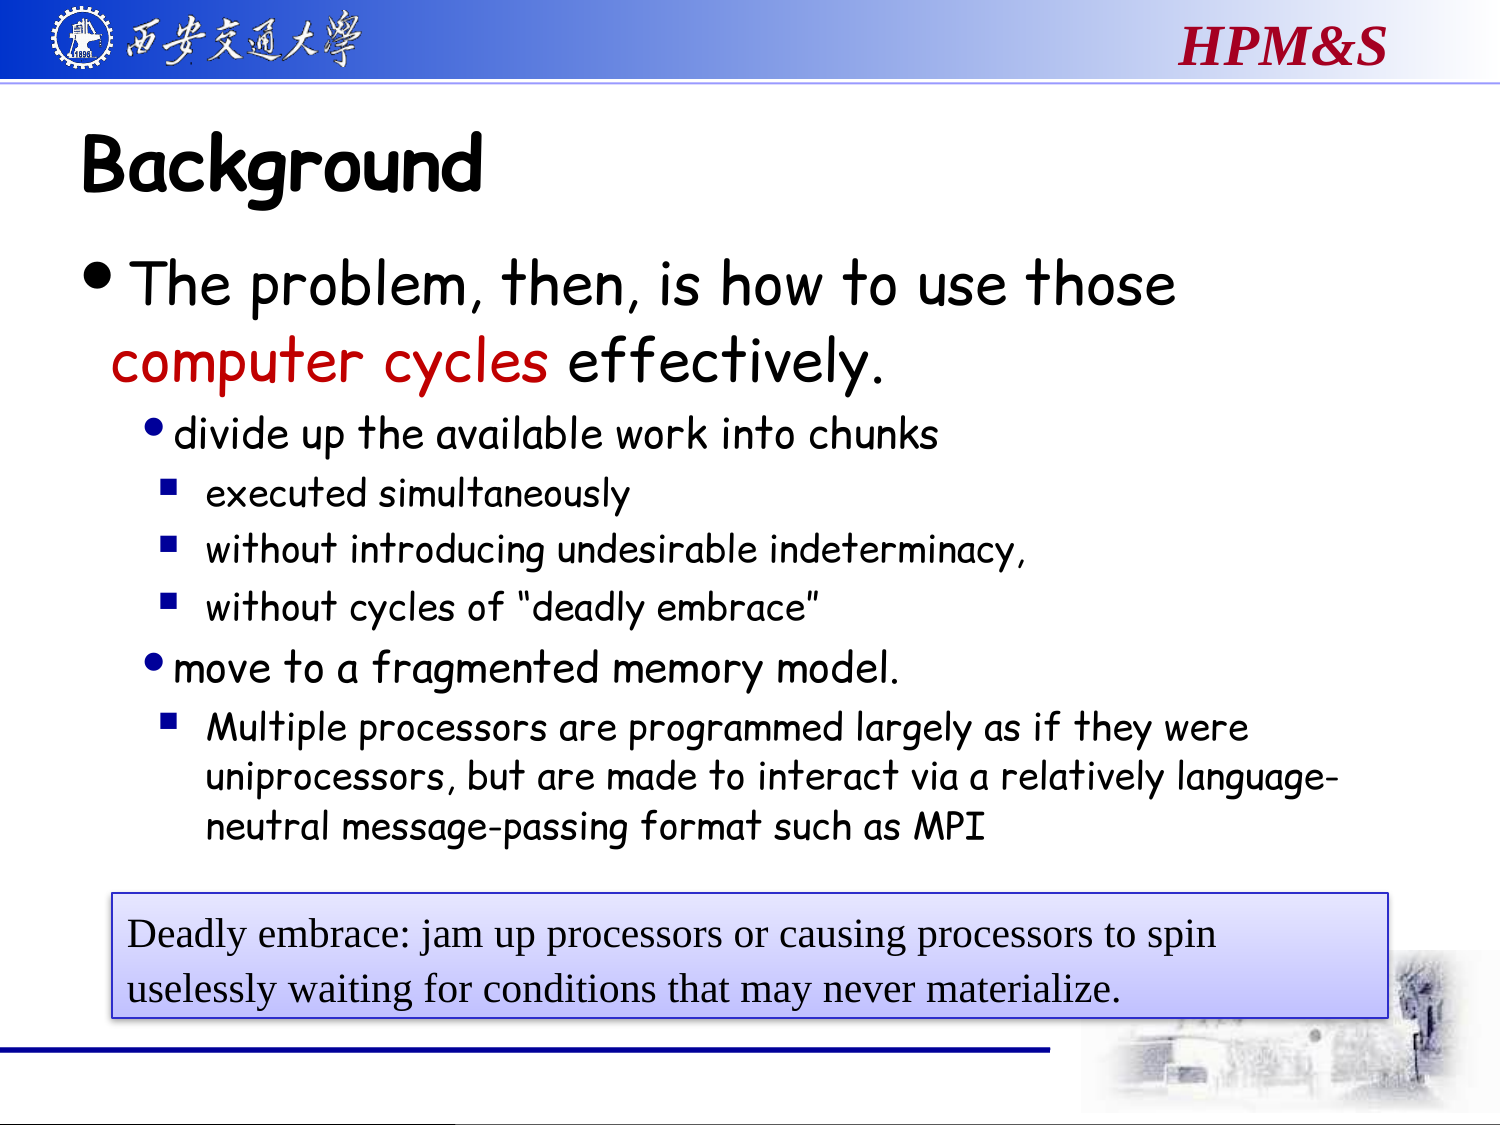

# Background
The problem, then, is how to use those computer cycles effectively.
divide up the available work into chunks
executed simultaneously
without introducing undesirable indeterminacy,
without cycles of “deadly embrace”
move to a fragmented memory model.
Multiple processors are programmed largely as if they were uniprocessors, but are made to interact via a relatively language-neutral message-passing format such as MPI
Deadly embrace: jam up processors or causing processors to spin uselessly waiting for conditions that may never materialize.